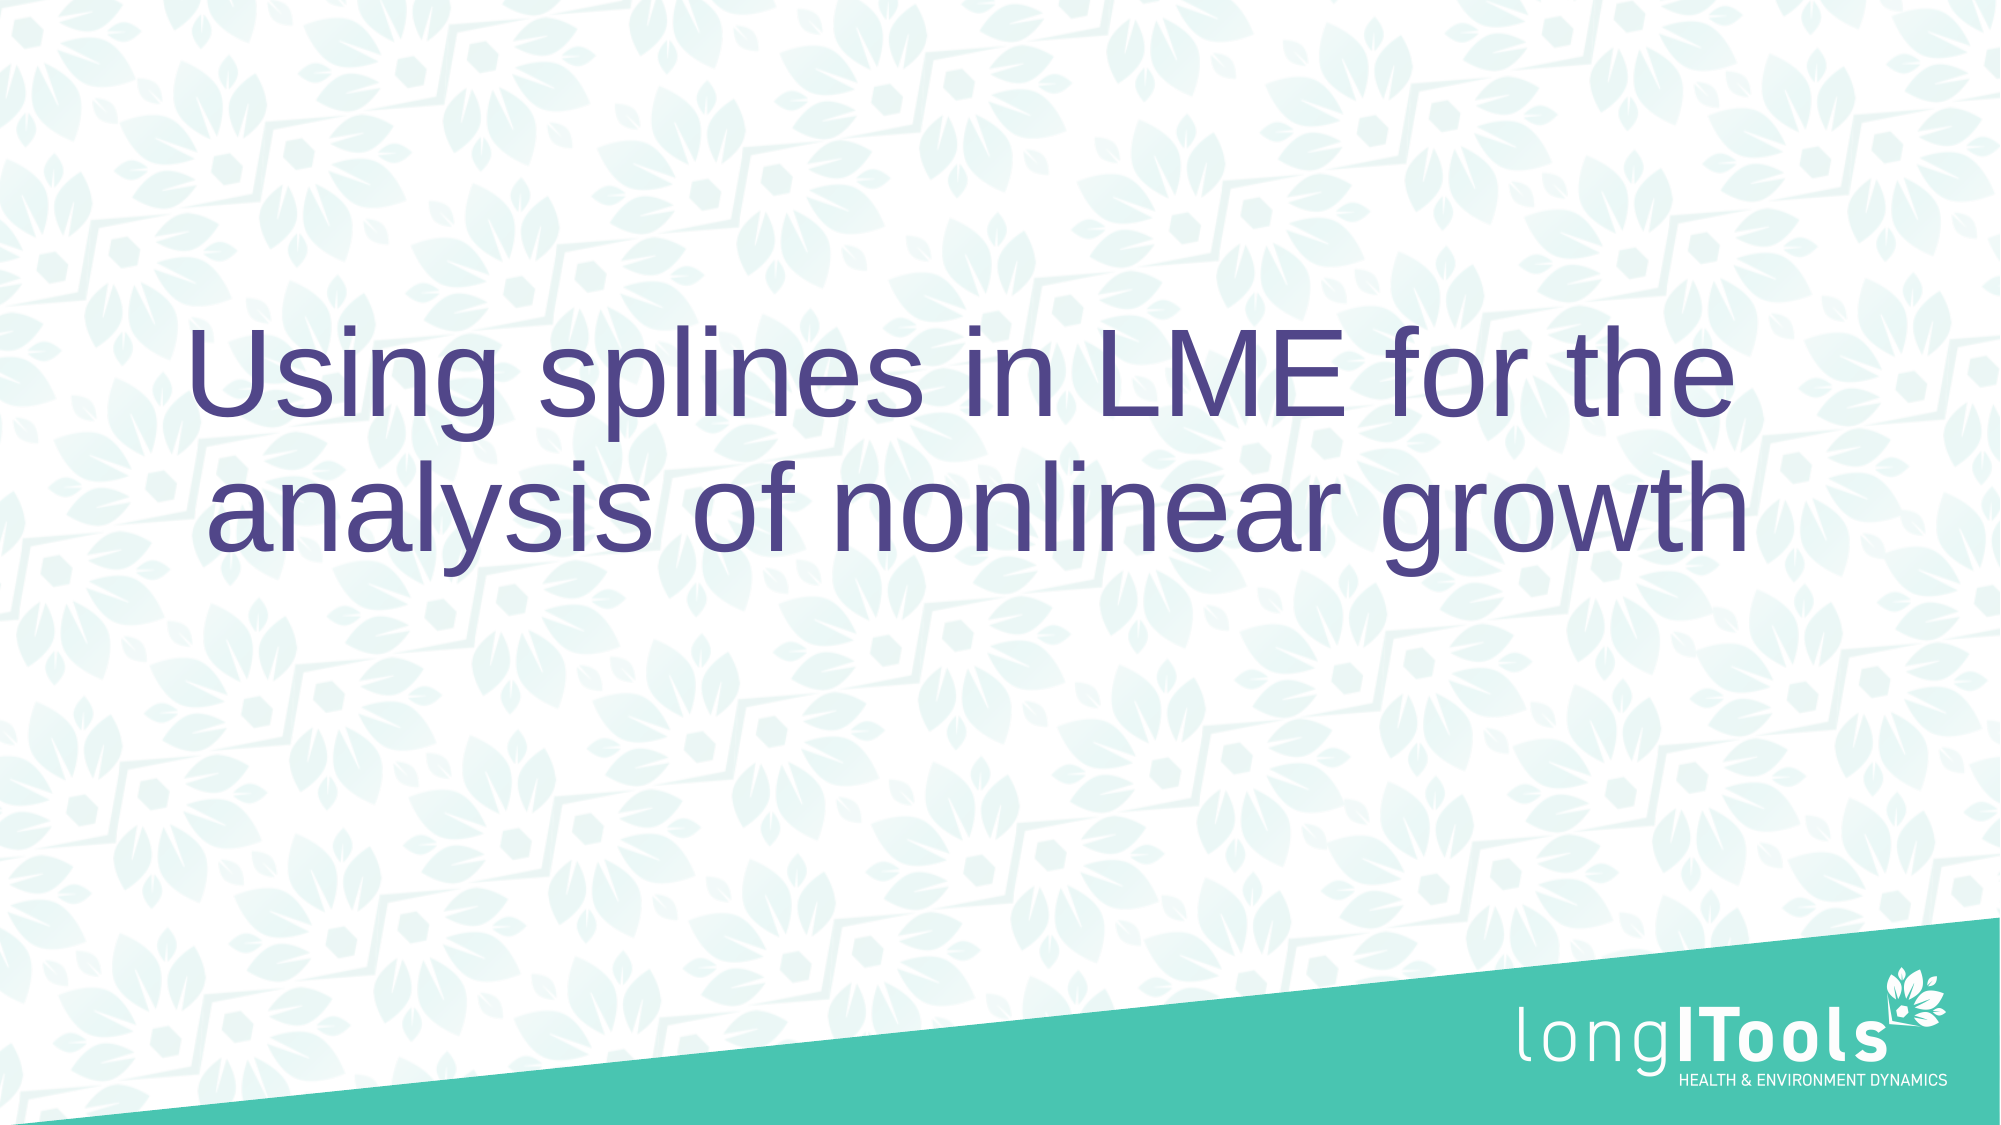

# Using splines in LME for the  analysis of nonlinear growth